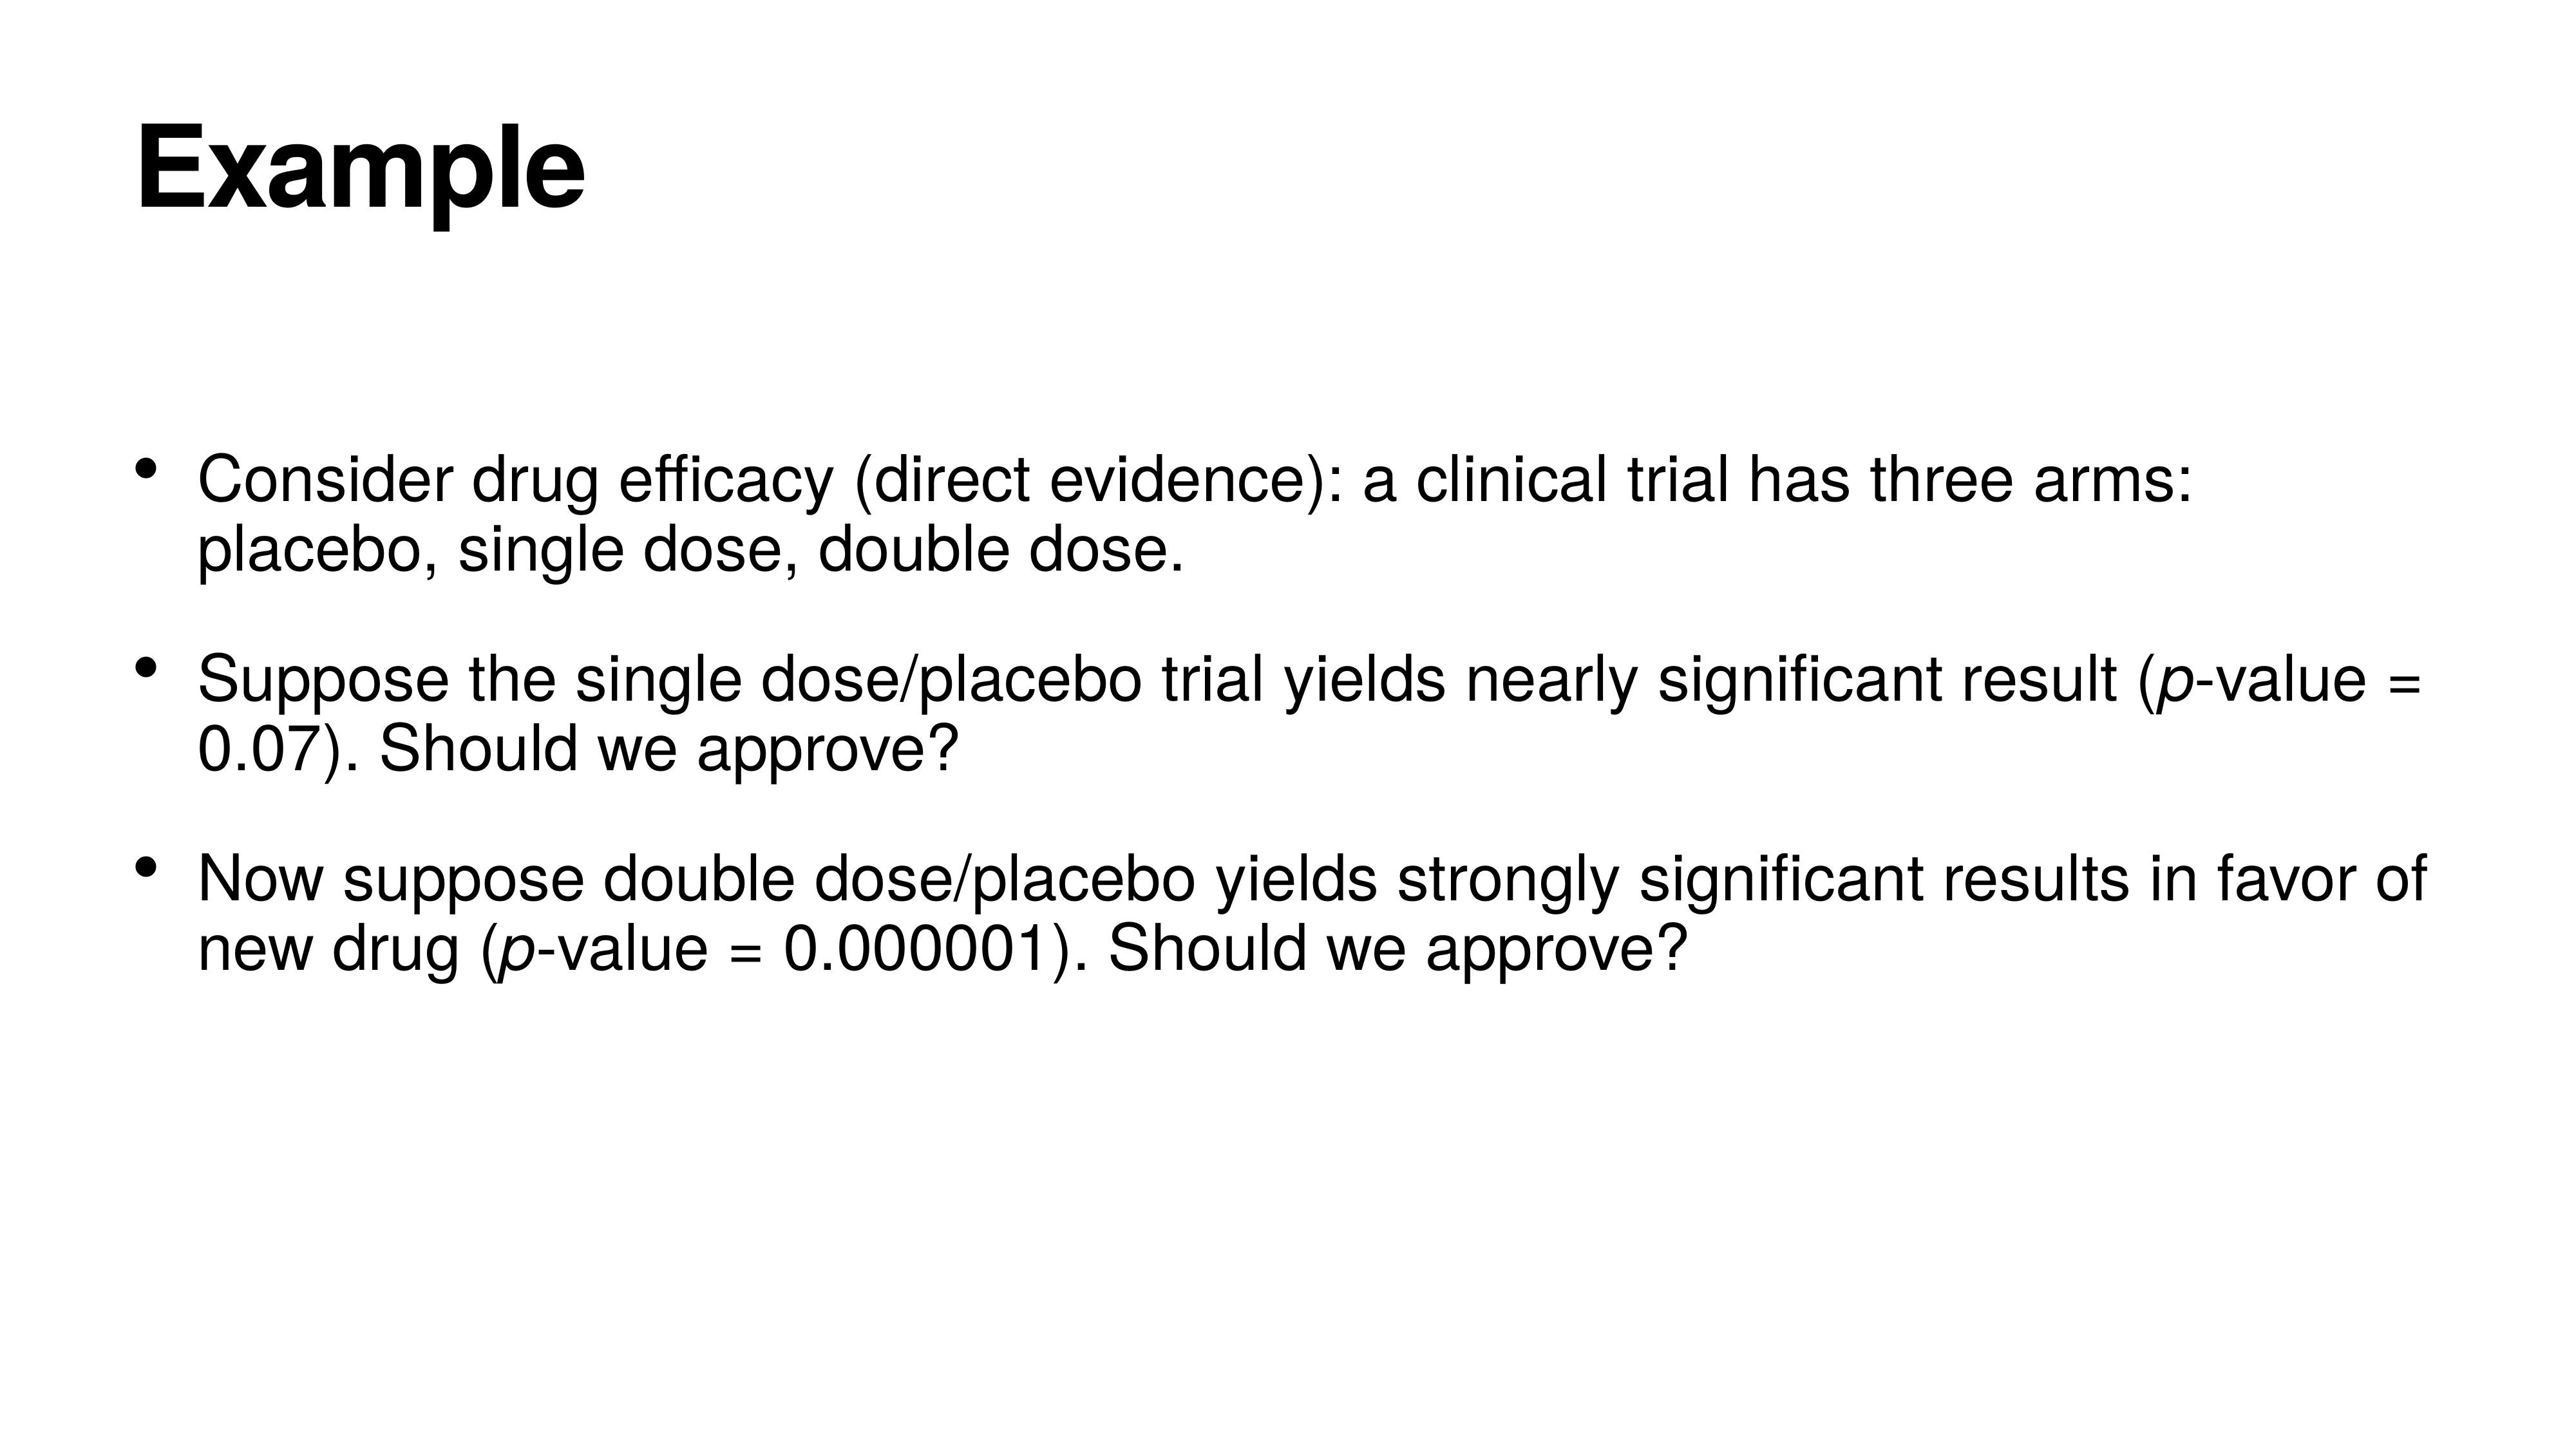

# Example
Consider drug efficacy (direct evidence): a clinical trial has three arms: placebo, single dose, double dose.
Suppose the single dose/placebo trial yields nearly significant result (p-value = 0.07). Should we approve?
Now suppose double dose/placebo yields strongly significant results in favor of new drug (p-value = 0.000001). Should we approve?